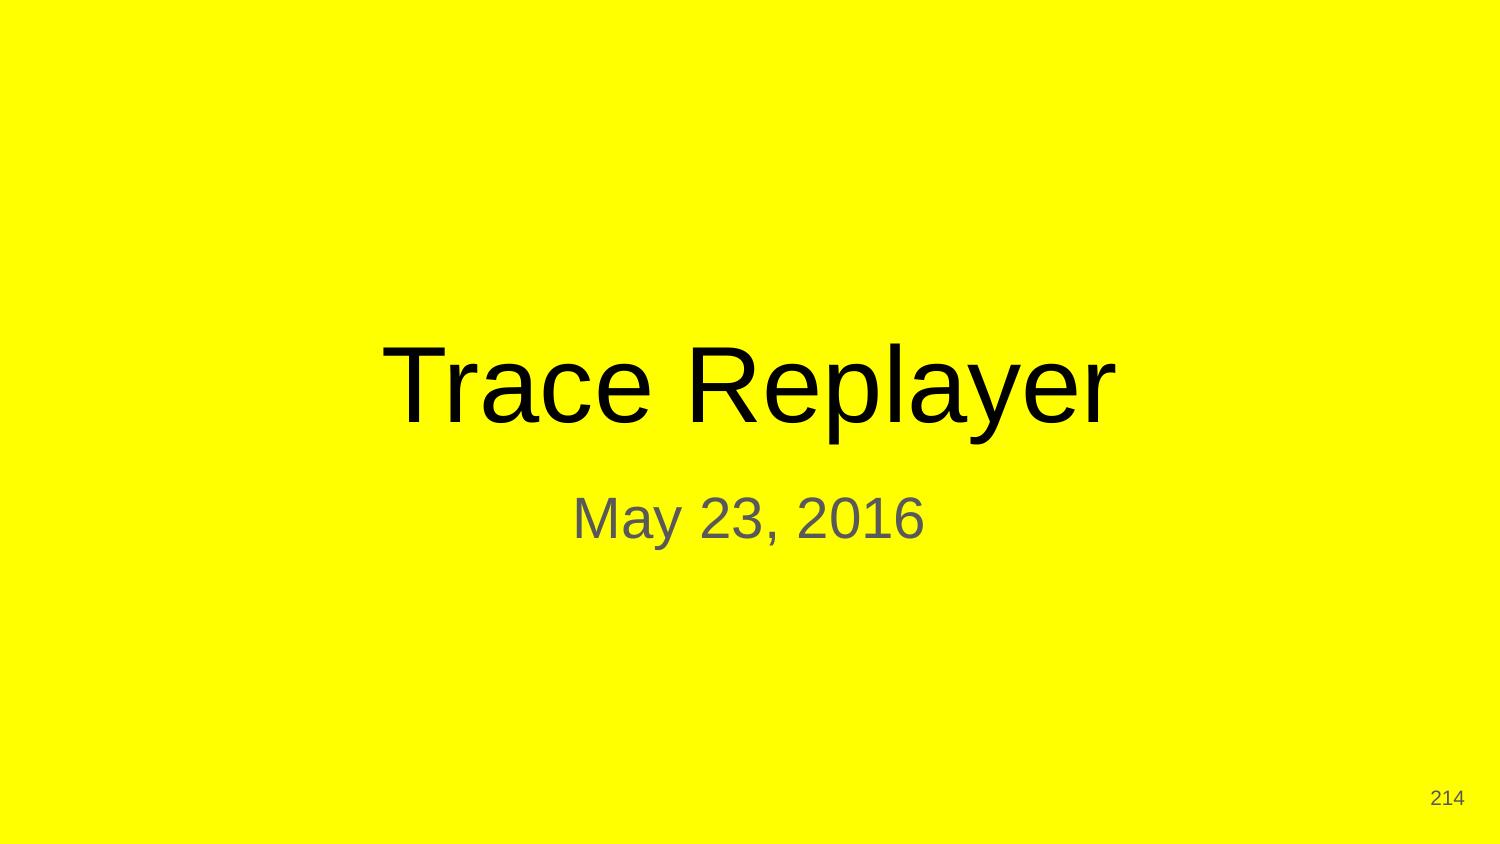

# Trace Replayer
May 23, 2016
214